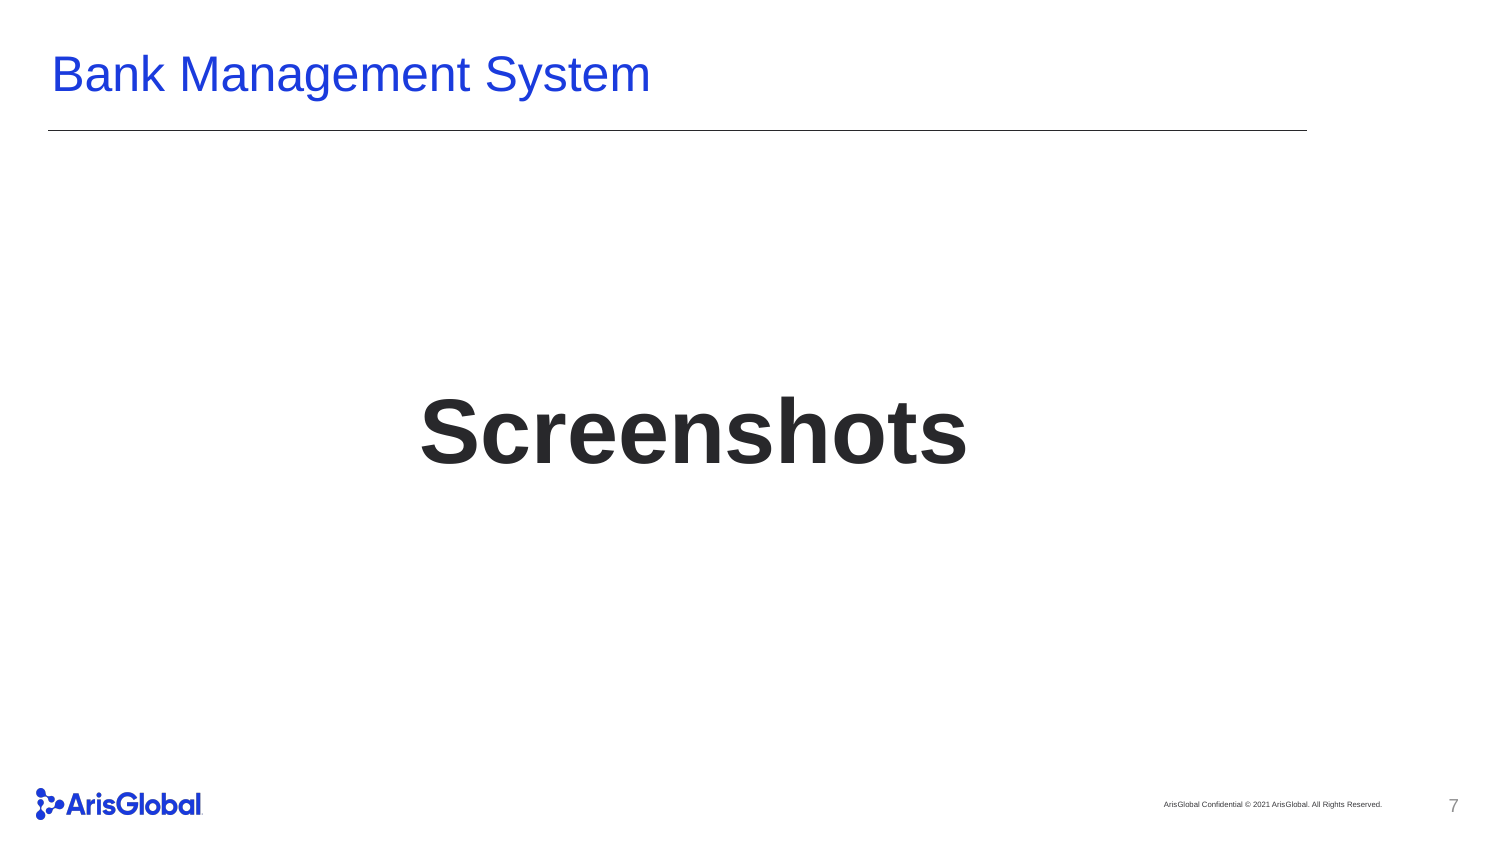

# Bank Management System
Screenshots
7
ArisGlobal Confidential © 2021 ArisGlobal. All Rights Reserved.